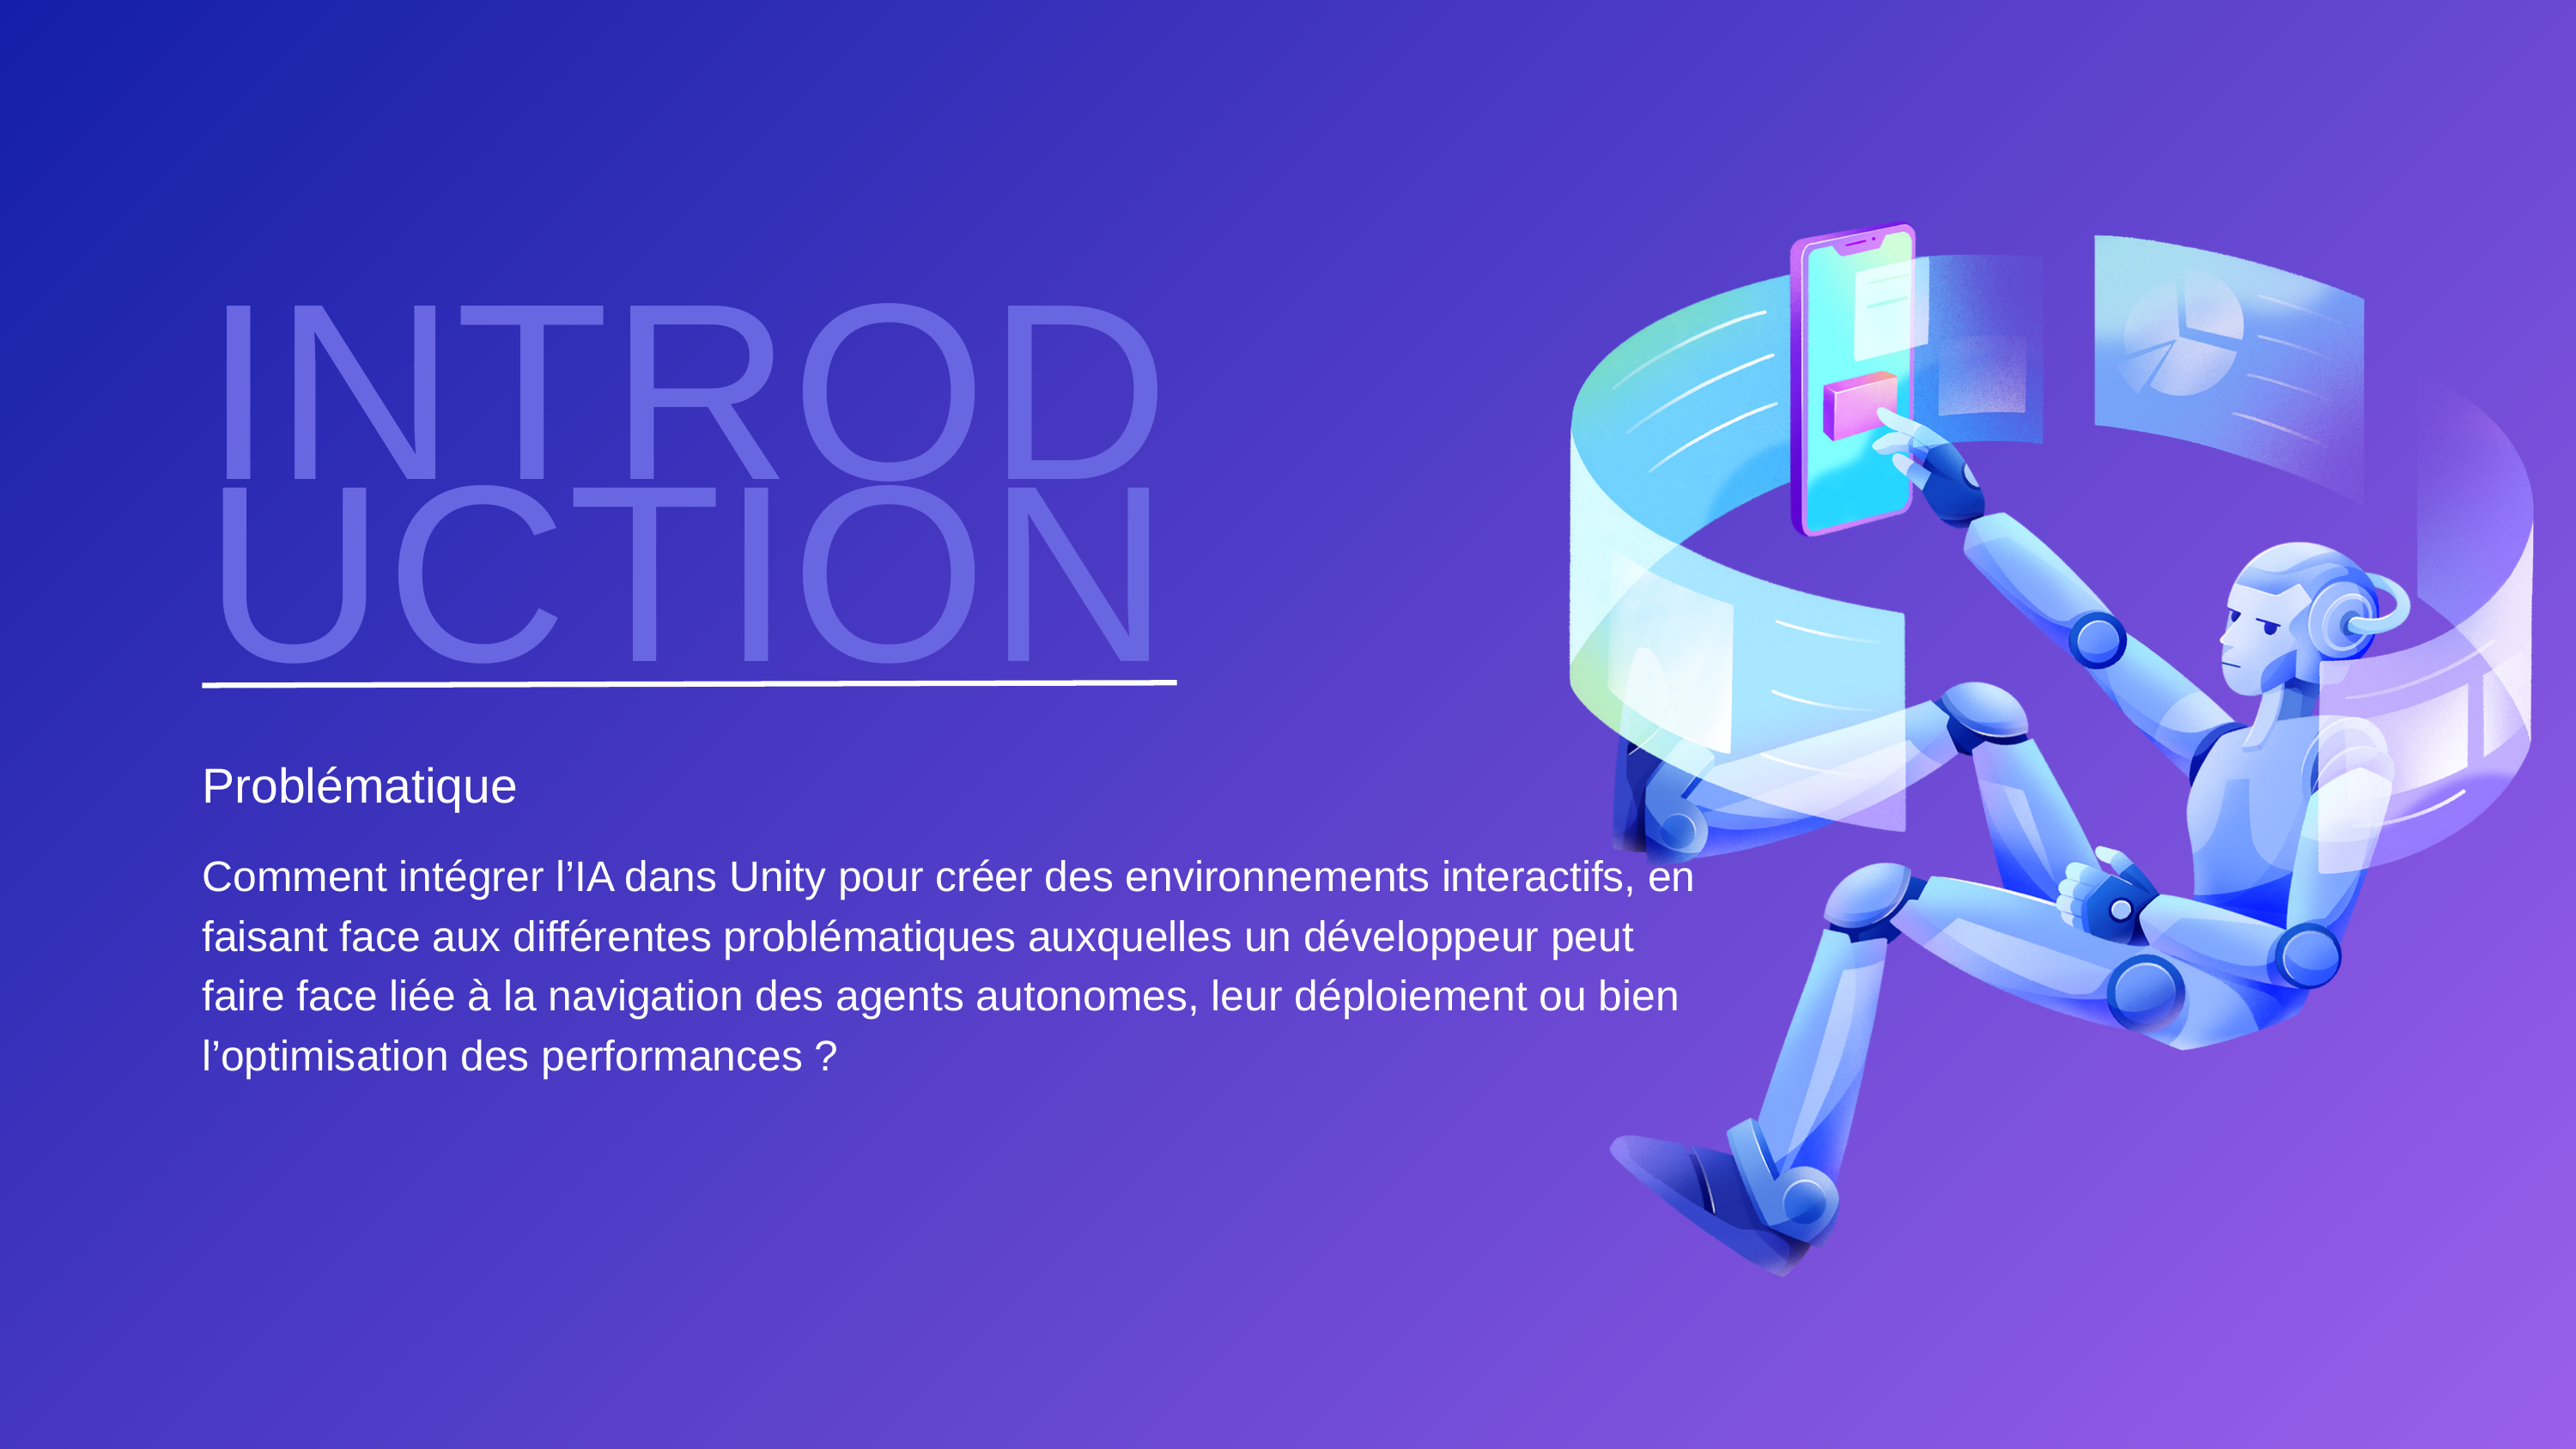

INTRODUCTION

Problématique
Comment intégrer l’IA dans Unity pour créer des environnements interactifs, en faisant face aux différentes problématiques auxquelles un développeur peut faire face liée à la navigation des agents autonomes, leur déploiement ou bien l’optimisation des performances ?